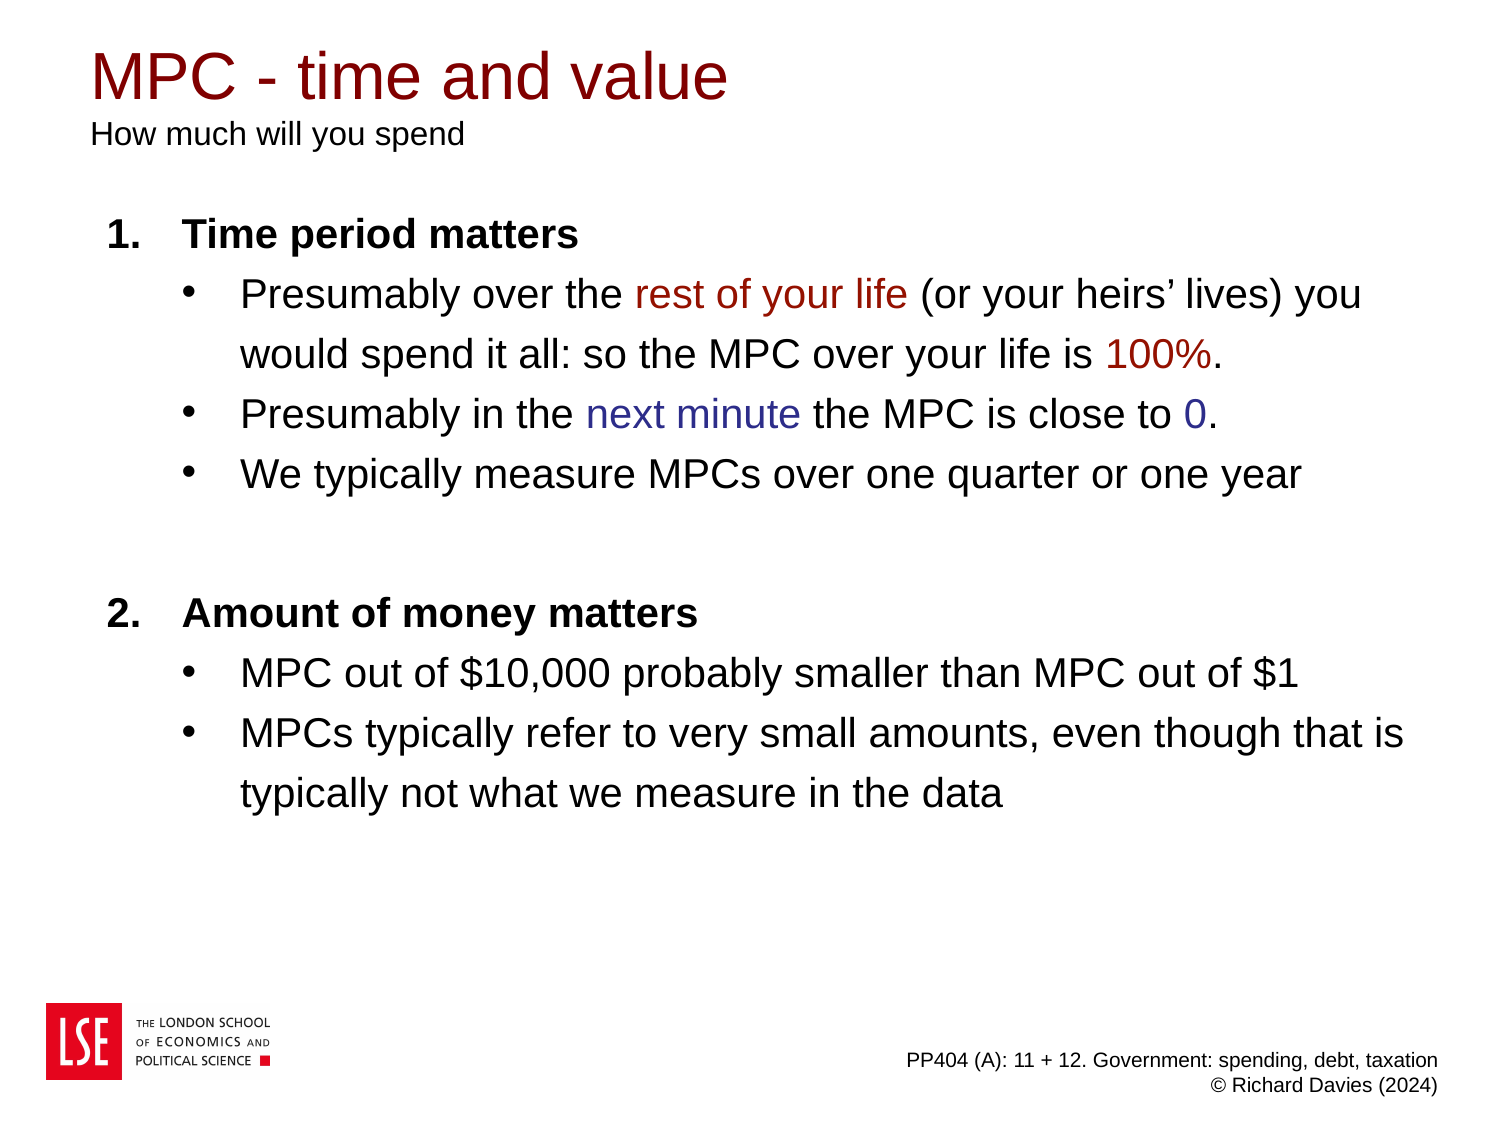

# MPC - time and value How much will you spend
Time period matters
Presumably over the rest of your life (or your heirs’ lives) you would spend it all: so the MPC over your life is 100%.
Presumably in the next minute the MPC is close to 0.
We typically measure MPCs over one quarter or one year

Amount of money matters
MPC out of $10,000 probably smaller than MPC out of $1
MPCs typically refer to very small amounts, even though that is typically not what we measure in the data